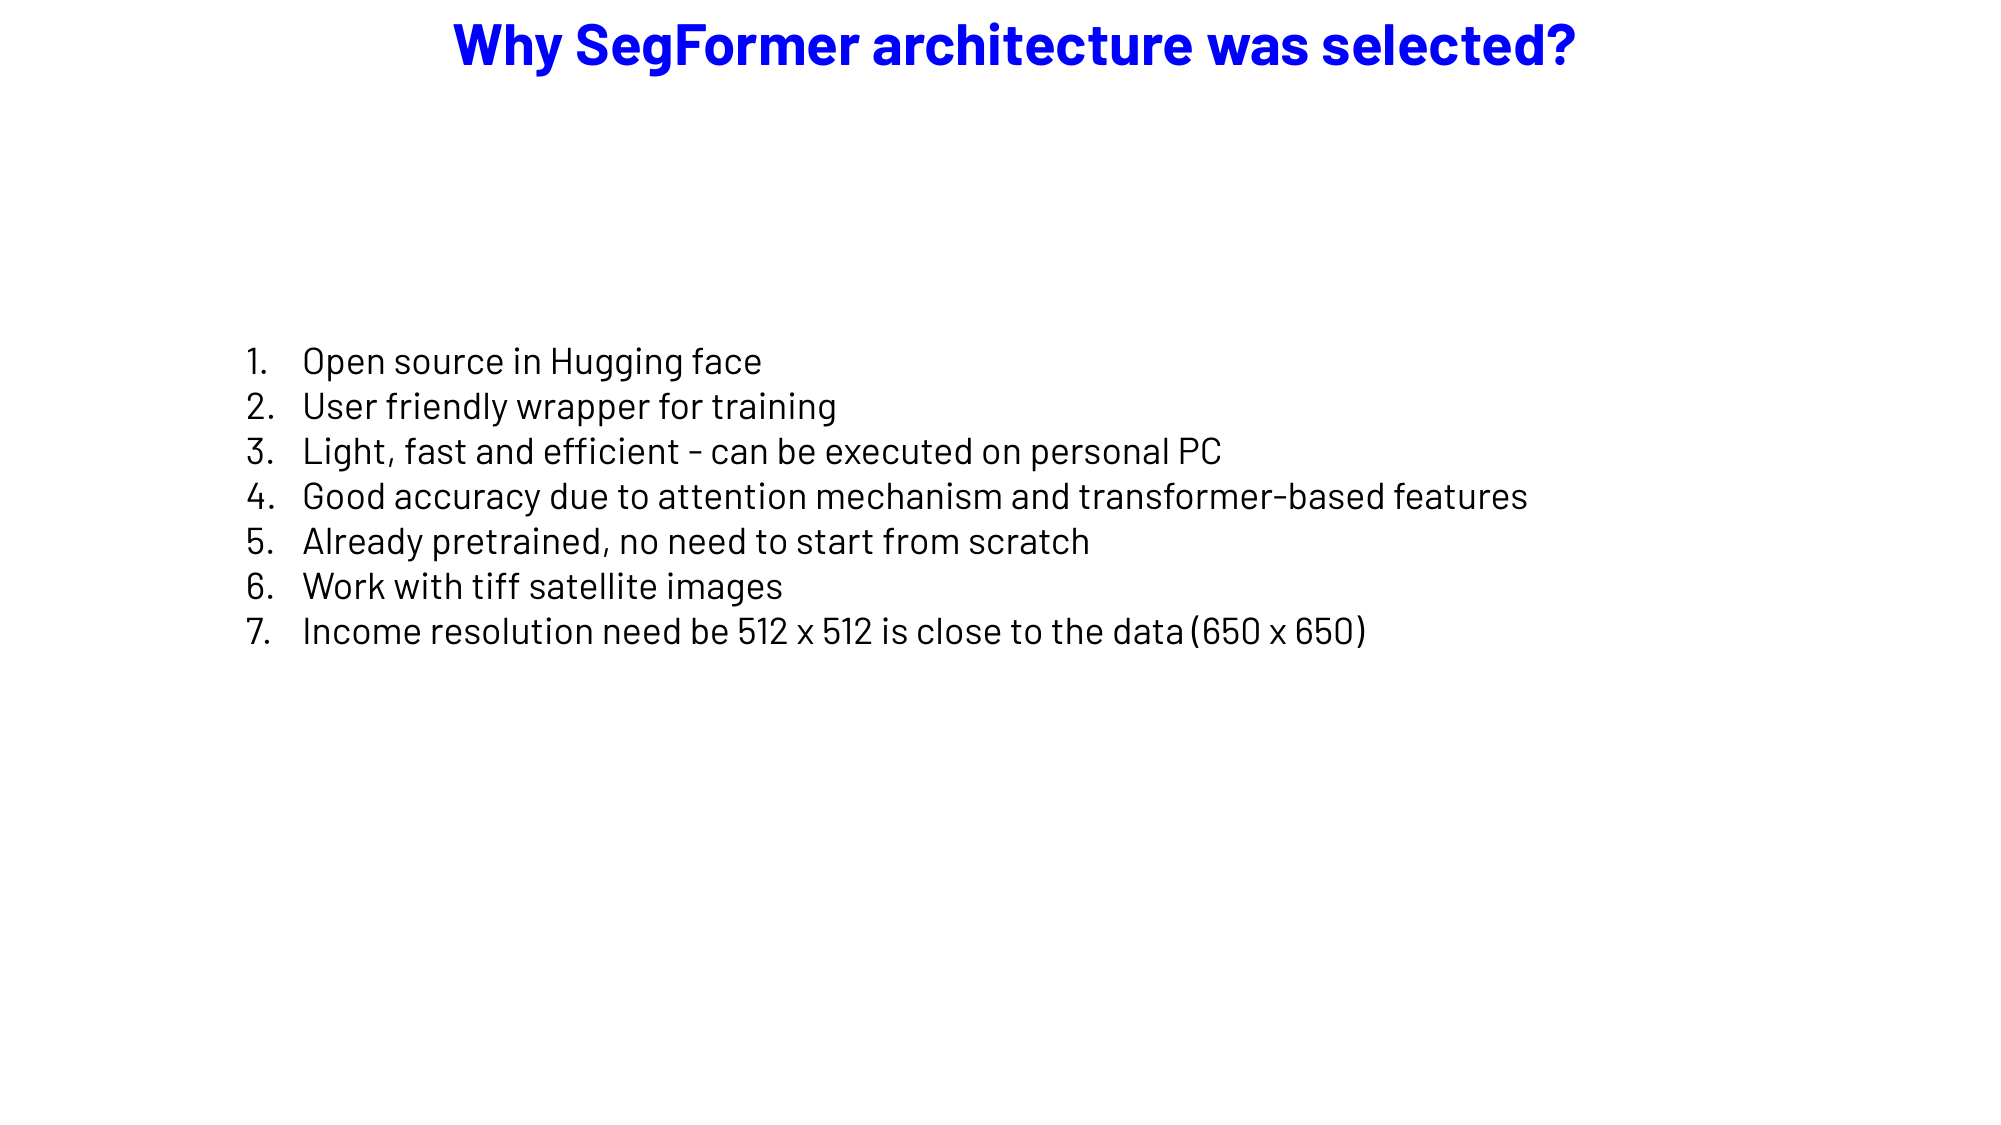

Why SegFormer architecture was selected?
Open source in Hugging face
User friendly wrapper for training
Light, fast and efficient - can be executed on personal PC
Good accuracy due to attention mechanism and transformer-based features
Already pretrained, no need to start from scratch
Work with tiff satellite images
Income resolution need be 512 x 512 is close to the data (650 x 650)